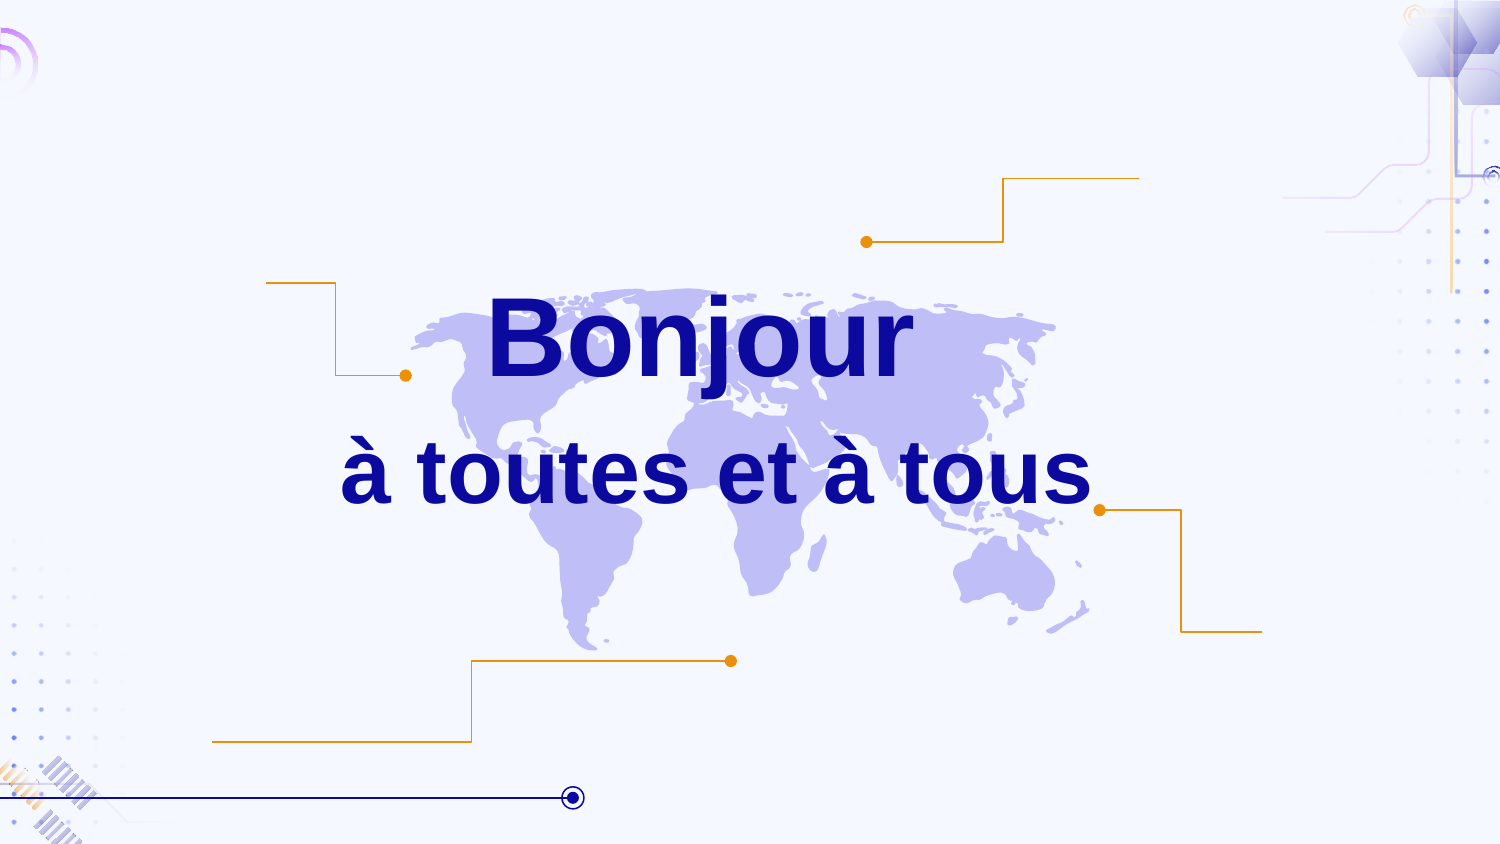

# Bonjour

à toutes et à tous